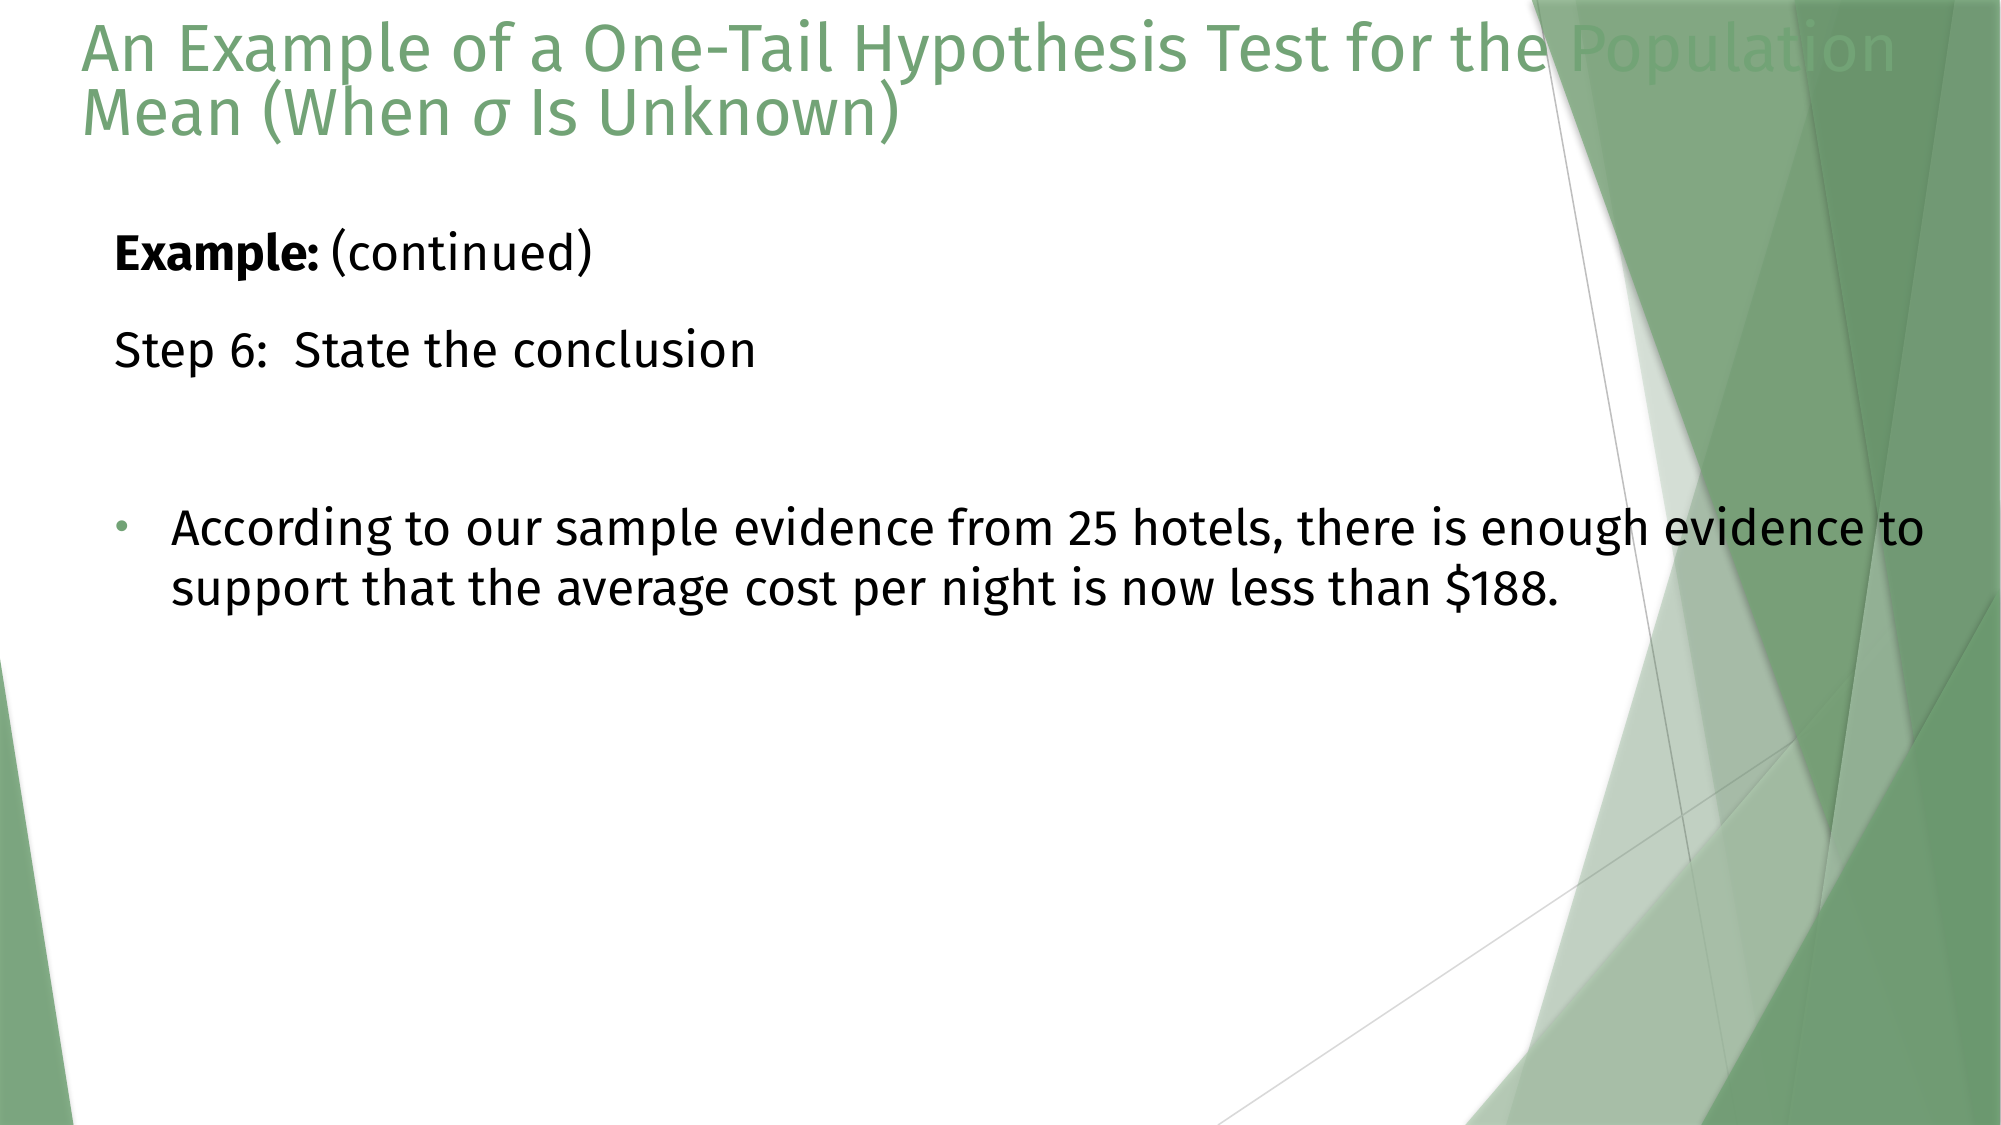

# An Example of a One-Tail Hypothesis Test for the Population Mean (When σ Is Unknown)
Example: (continued)
Step 6:  State the conclusion

According to our sample evidence from 25 hotels, there is enough evidence to support that the average cost per night is now less than $188.